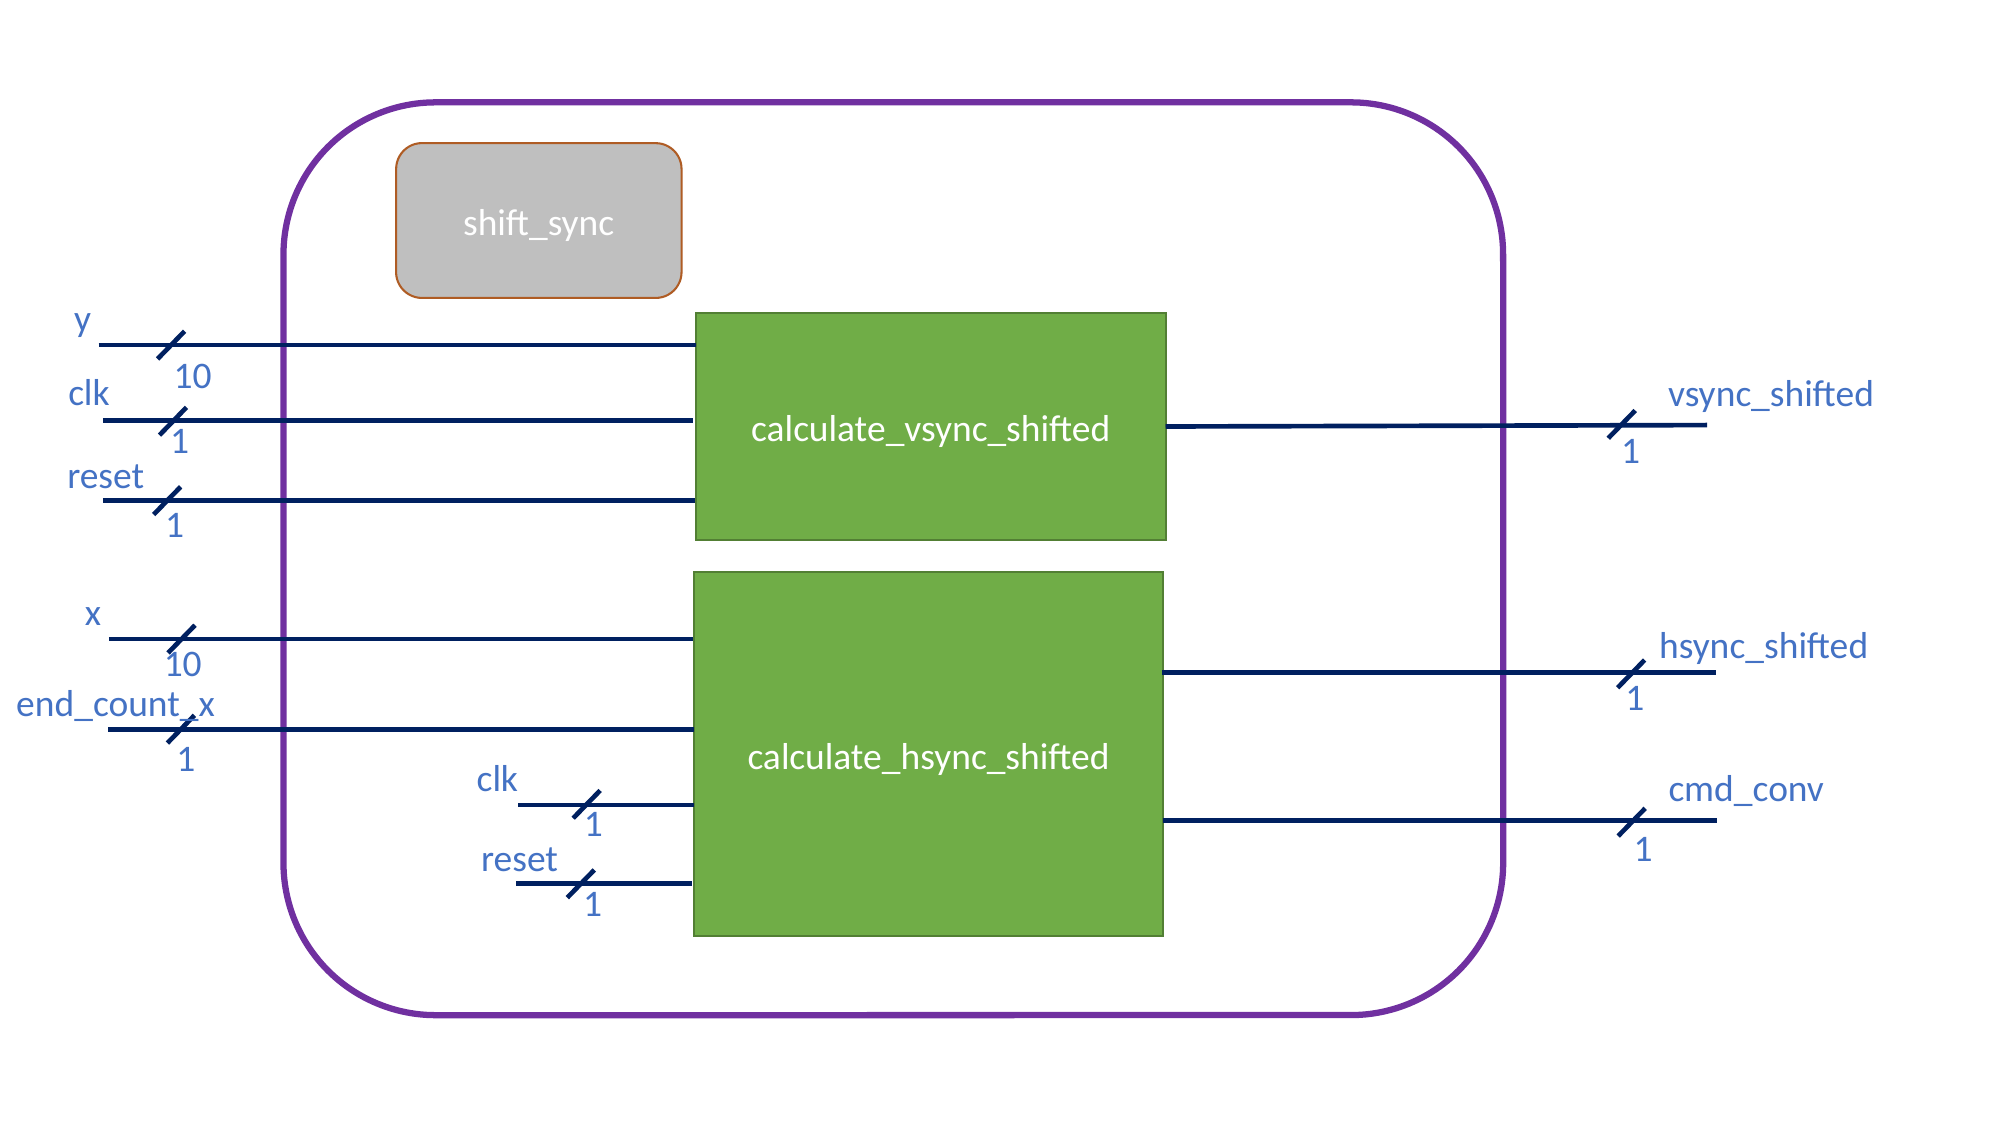

shift_sync
y
calculate_vsync_shifted
10
clk
vsync_shifted
1
1
reset
1
calculate_hsync_shifted
x
hsync_shifted
10
1
end_count_x
1
clk
cmd_conv
1
1
reset
1